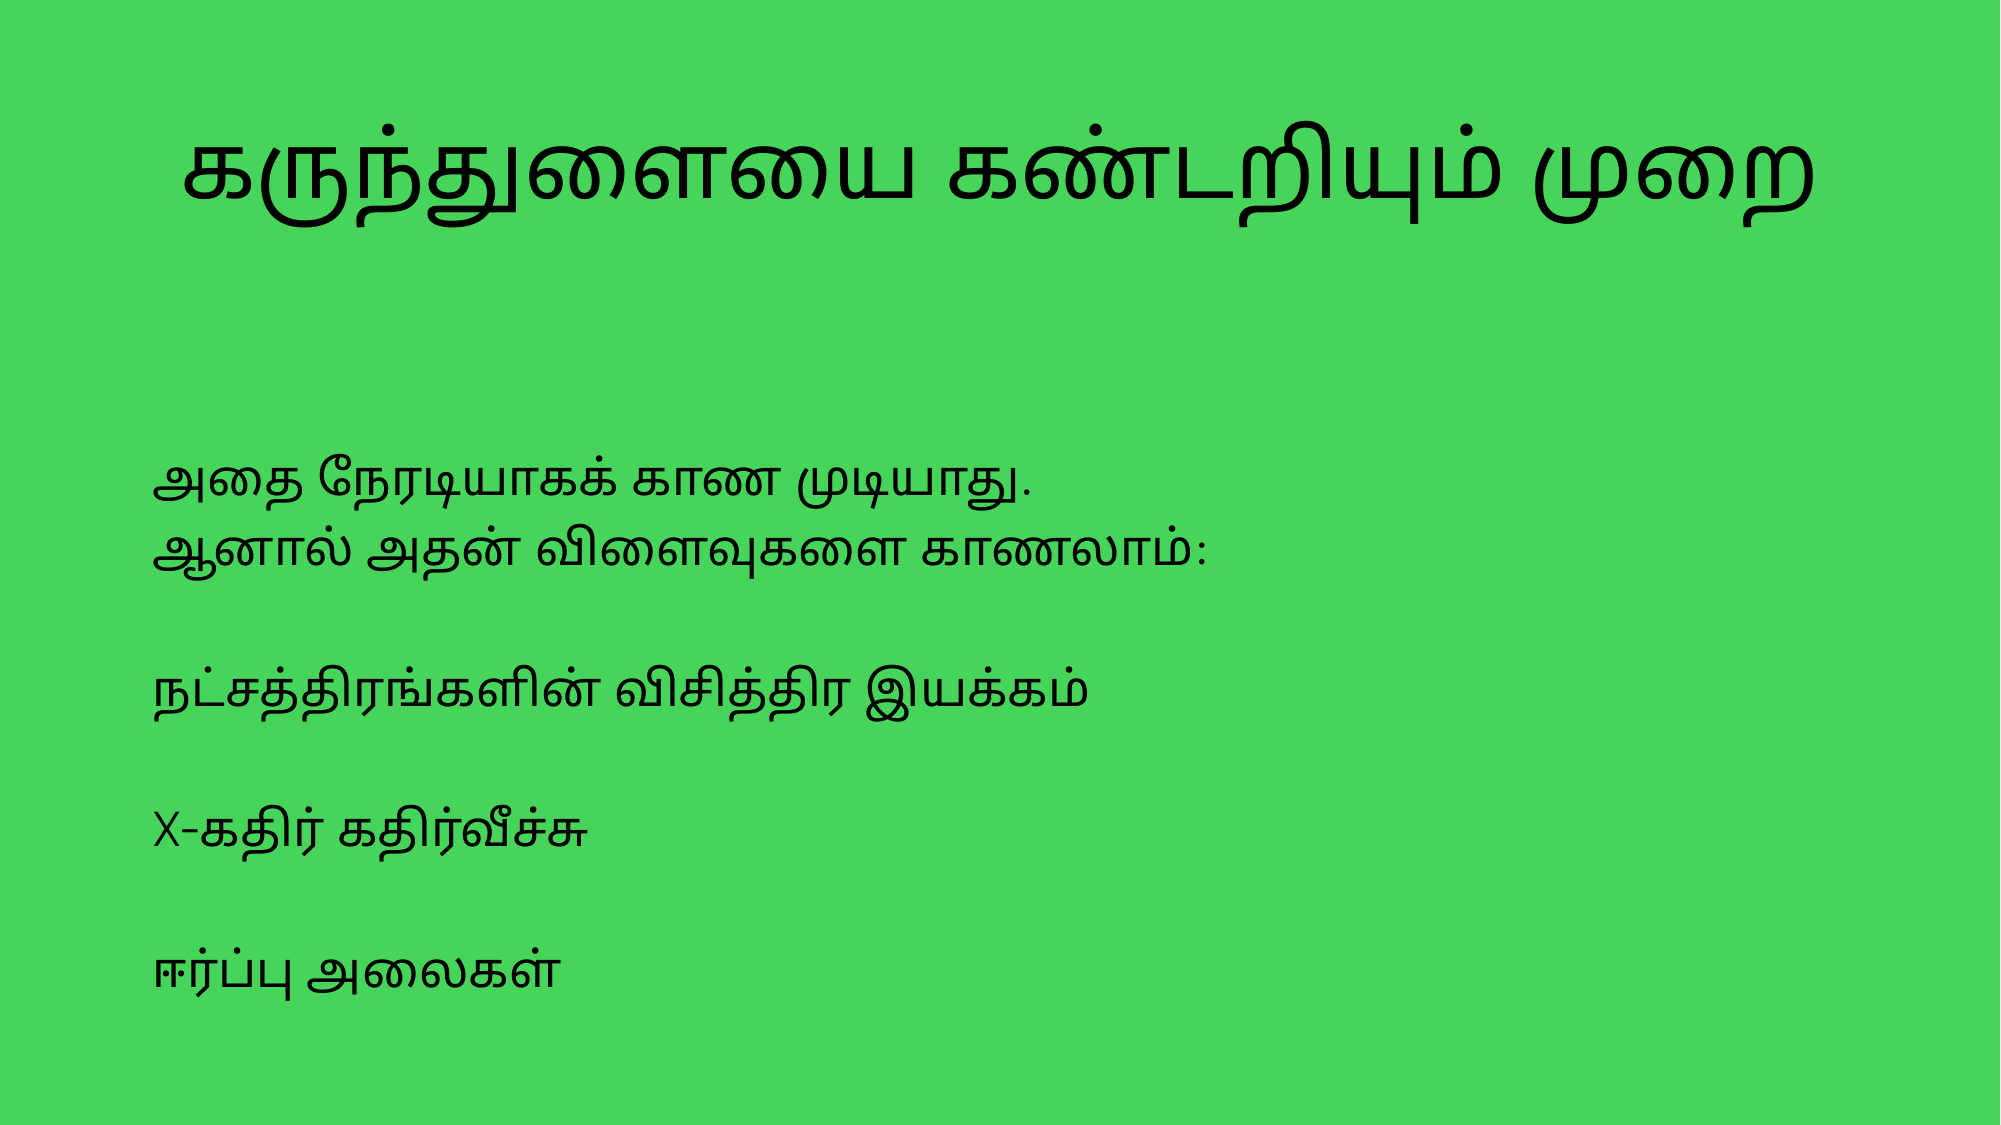

# கருந்துளையை கண்டறியும் முறை

அதை நேரடியாகக் காண முடியாது.
ஆனால் அதன் விளைவுகளை காணலாம்:

நட்சத்திரங்களின் விசித்திர இயக்கம்

X-கதிர் கதிர்வீச்சு

ஈர்ப்பு அலைகள்